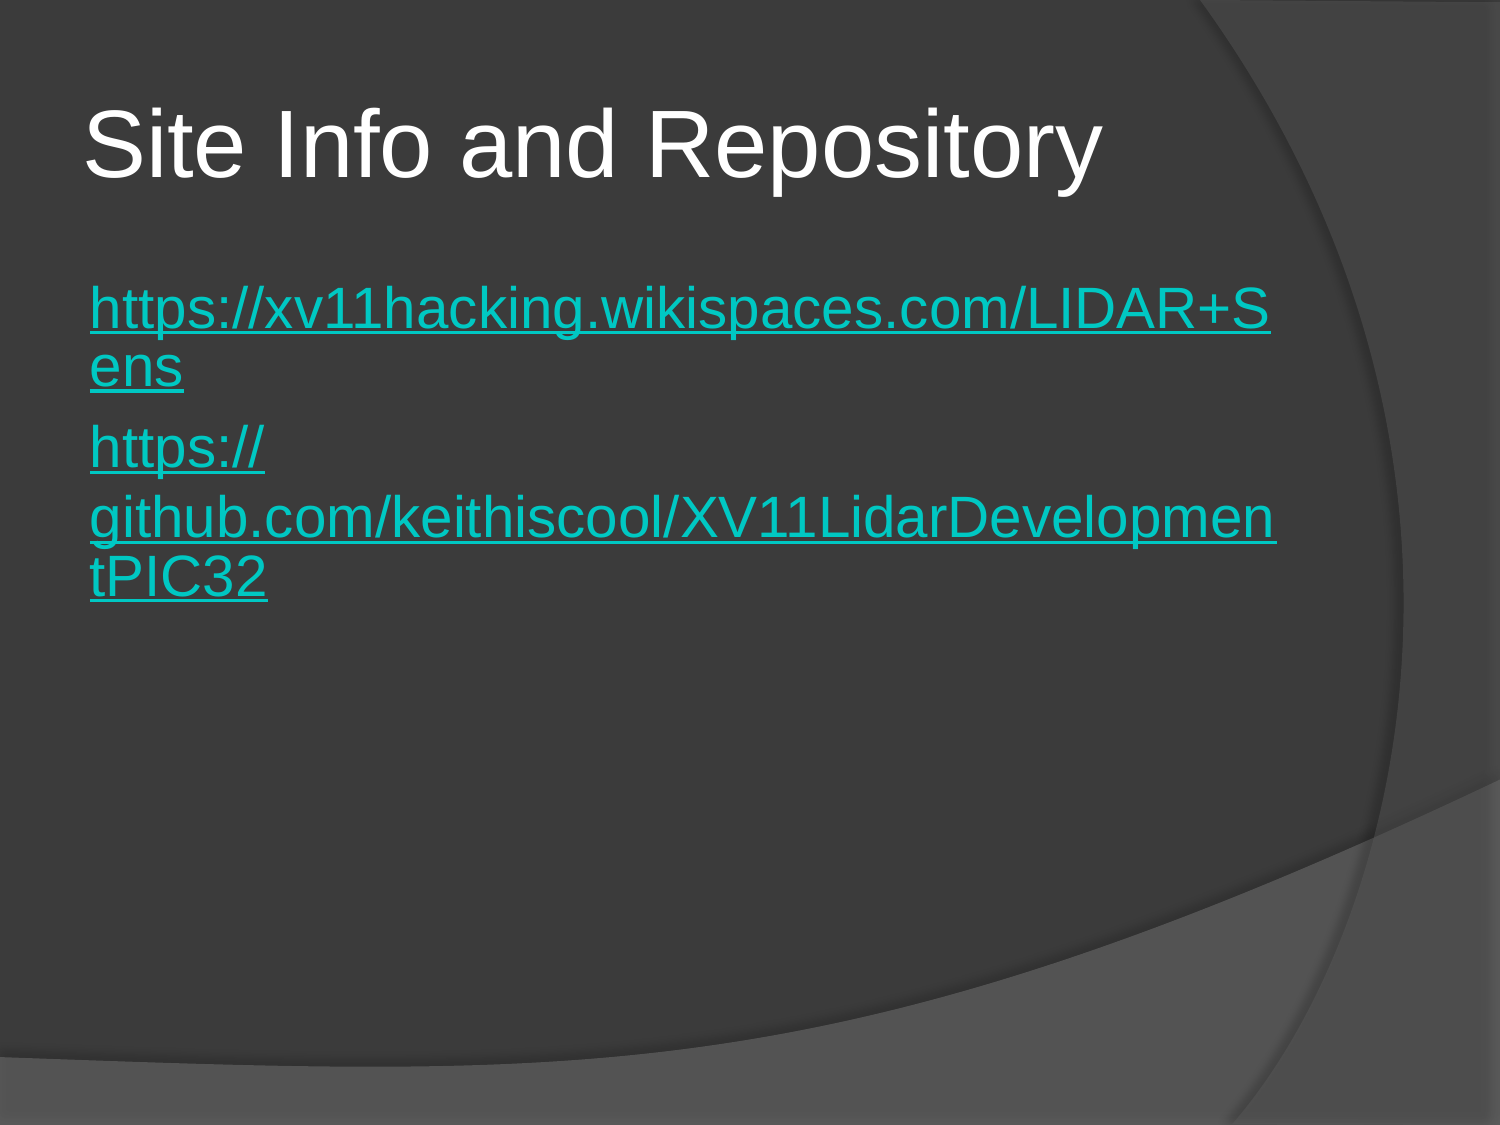

# Site Info and Repository
https://xv11hacking.wikispaces.com/LIDAR+Sens
https://github.com/keithiscool/XV11LidarDevelopmentPIC32